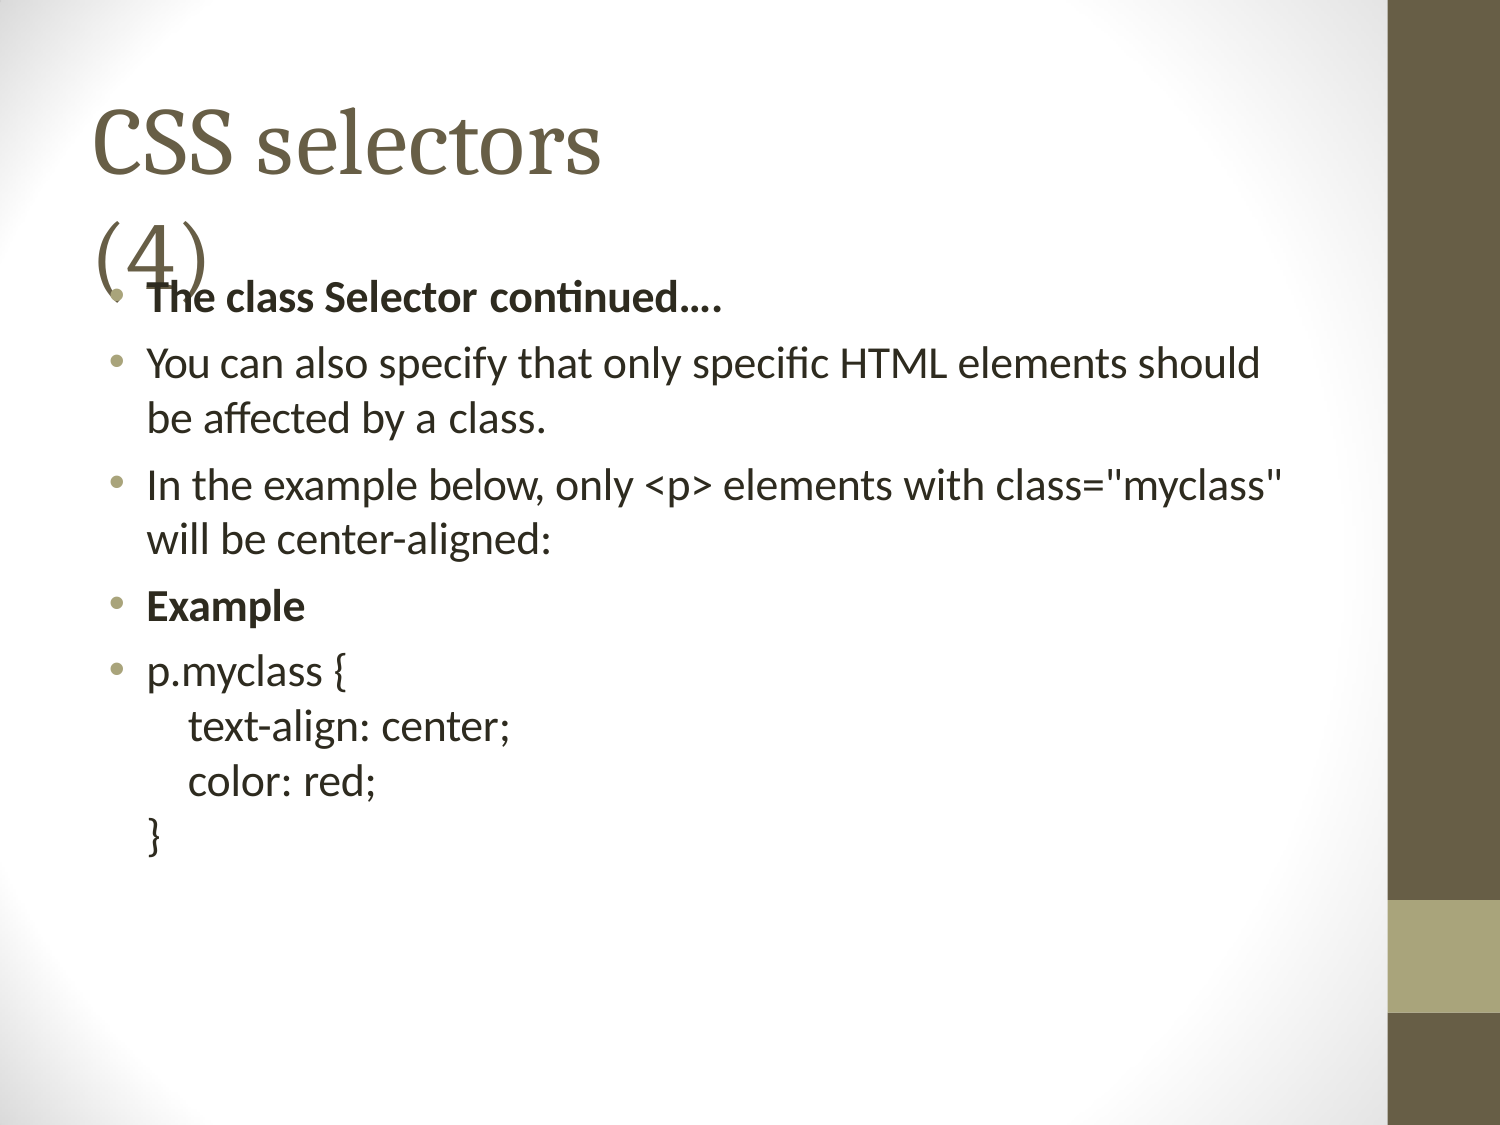

# CSS selectors (4)
The class Selector continued….
You can also specify that only specific HTML elements should  be affected by a class.
In the example below, only <p> elements with class="myclass"  will be center-aligned:
Example
p.myclass {
text-align: center;  color: red;
}